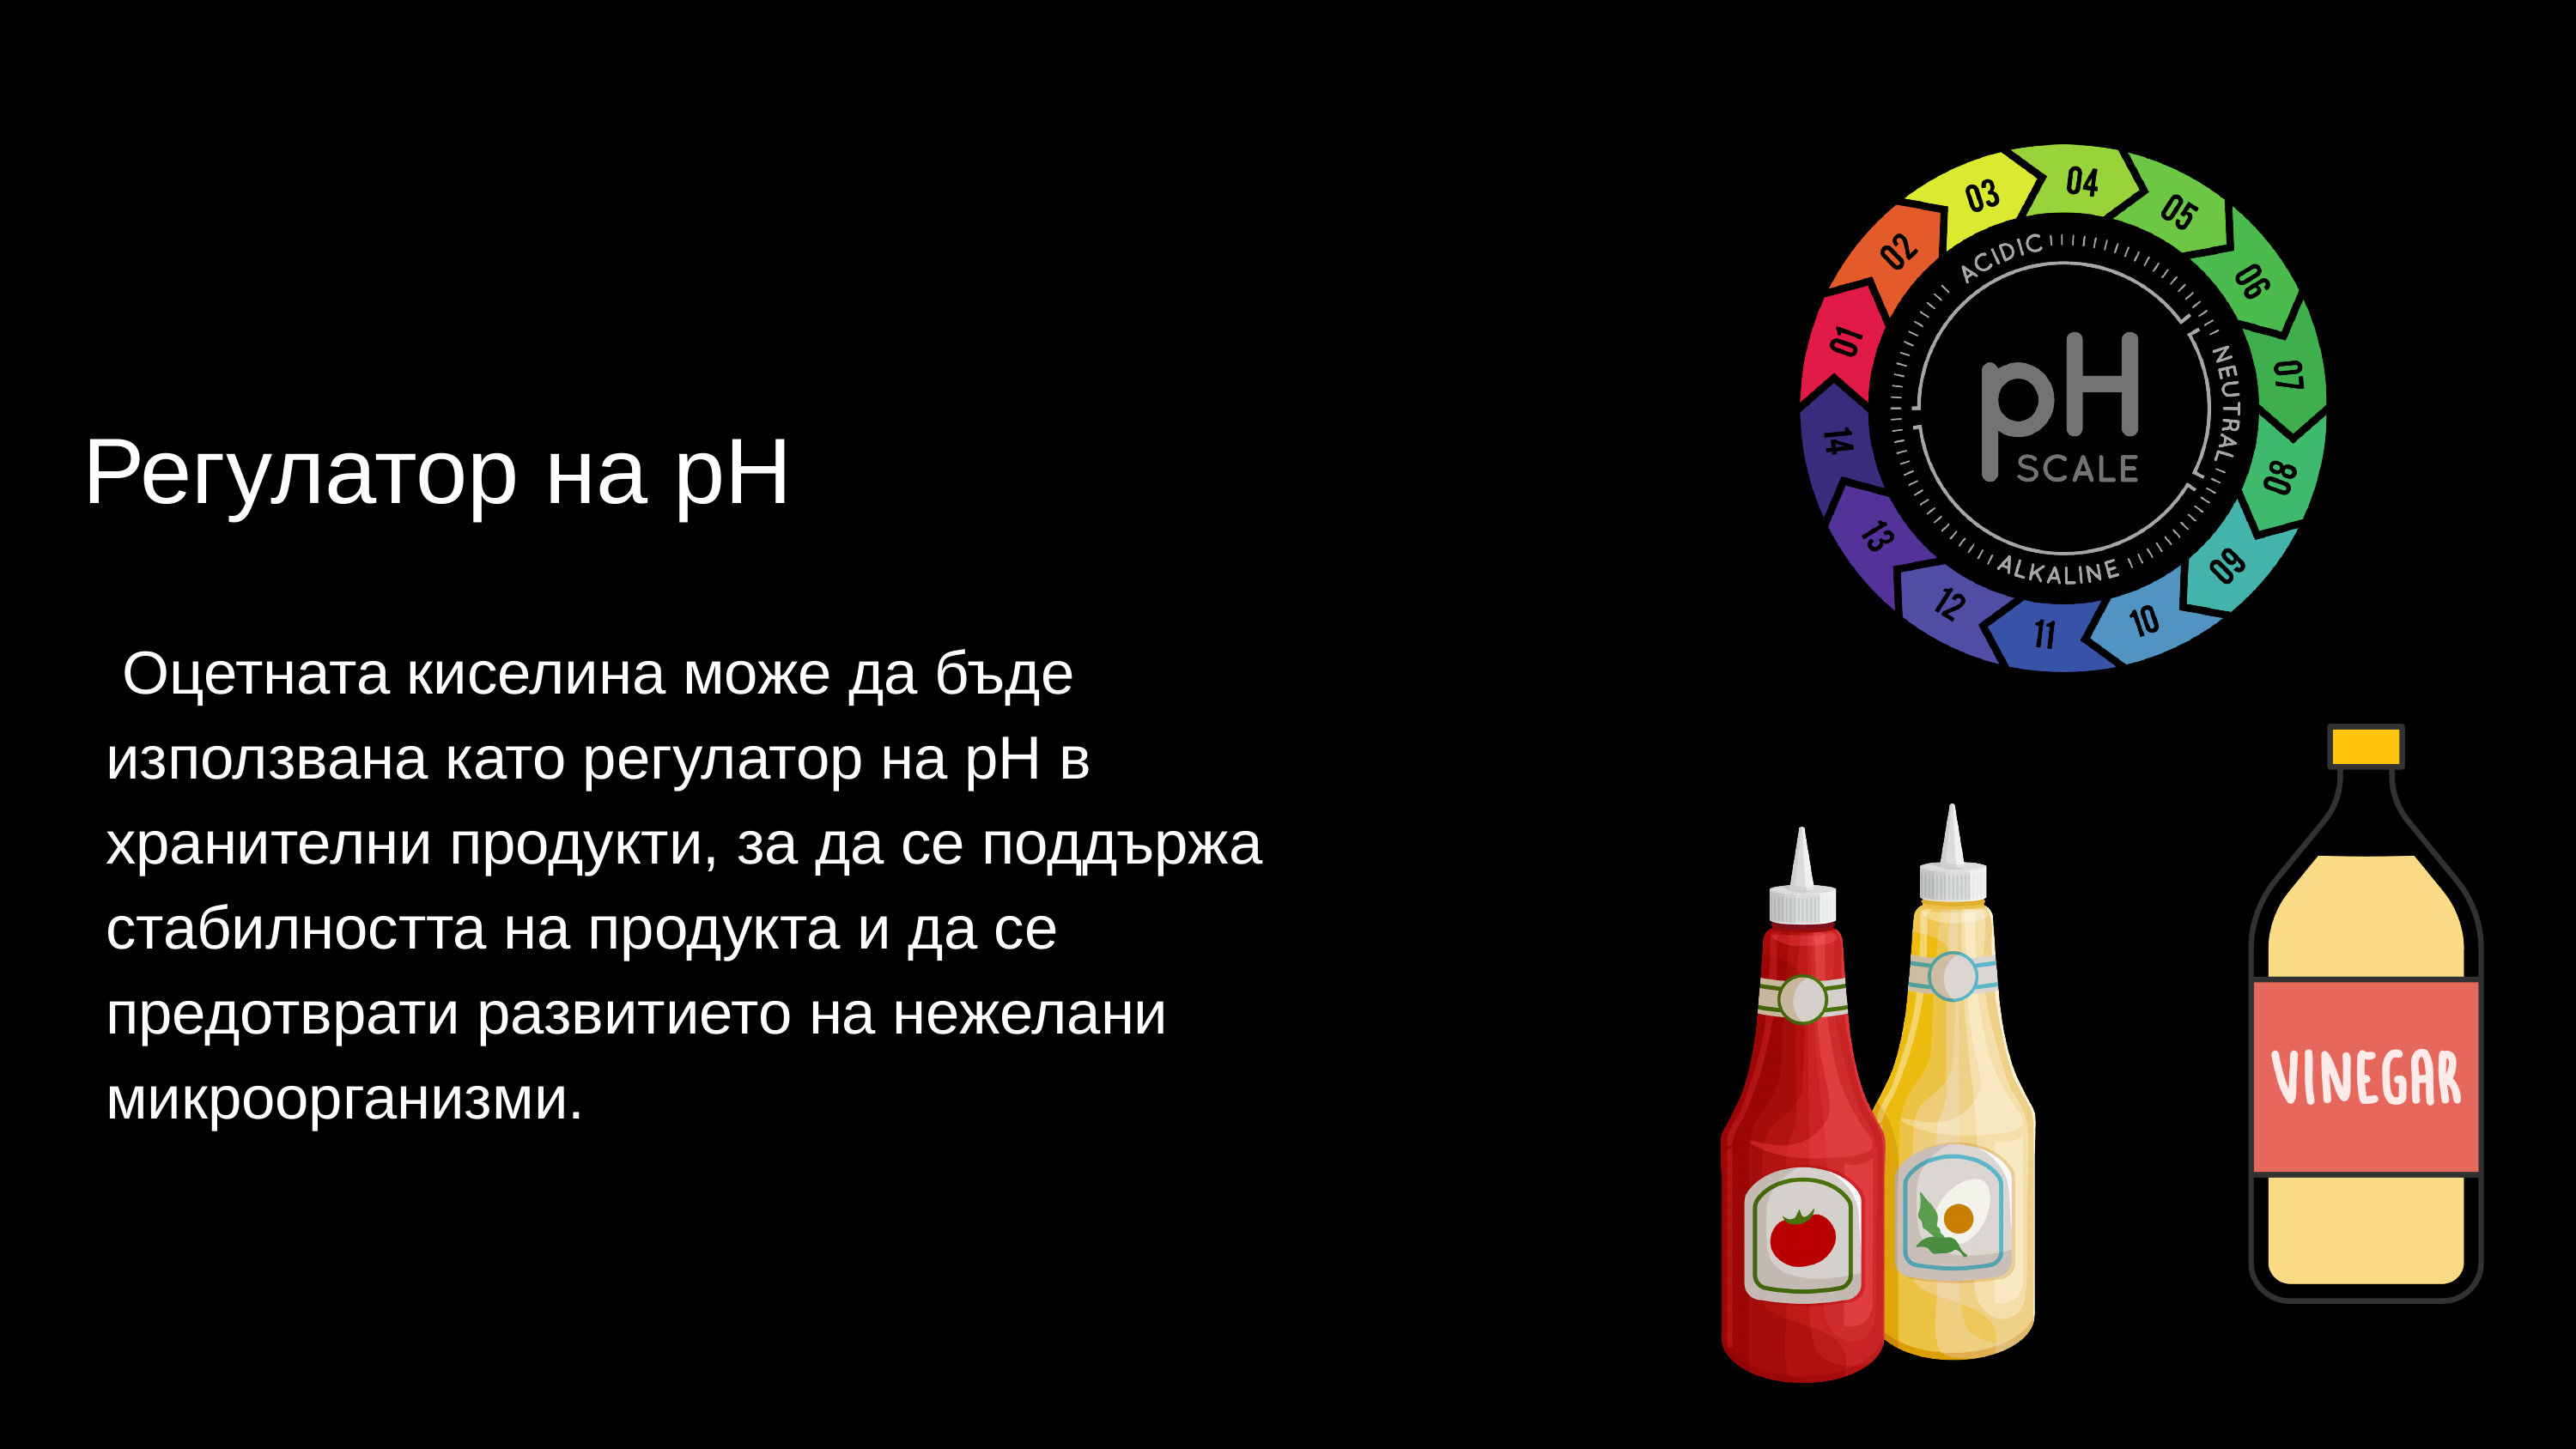

Регулатор на pH
 Оцетната киселина може да бъде използвана като регулатор на pH в хранителни продукти, за да се поддържа стабилността на продукта и да се предотврати развитието на нежелани микроорганизми.

Подправки и сосове
Оцетната киселина често се използва в различни видове подправки и сосове, като салатни дресинги, маринати, чатни и други, за да добави киселинен вкус и консервантни свойства.